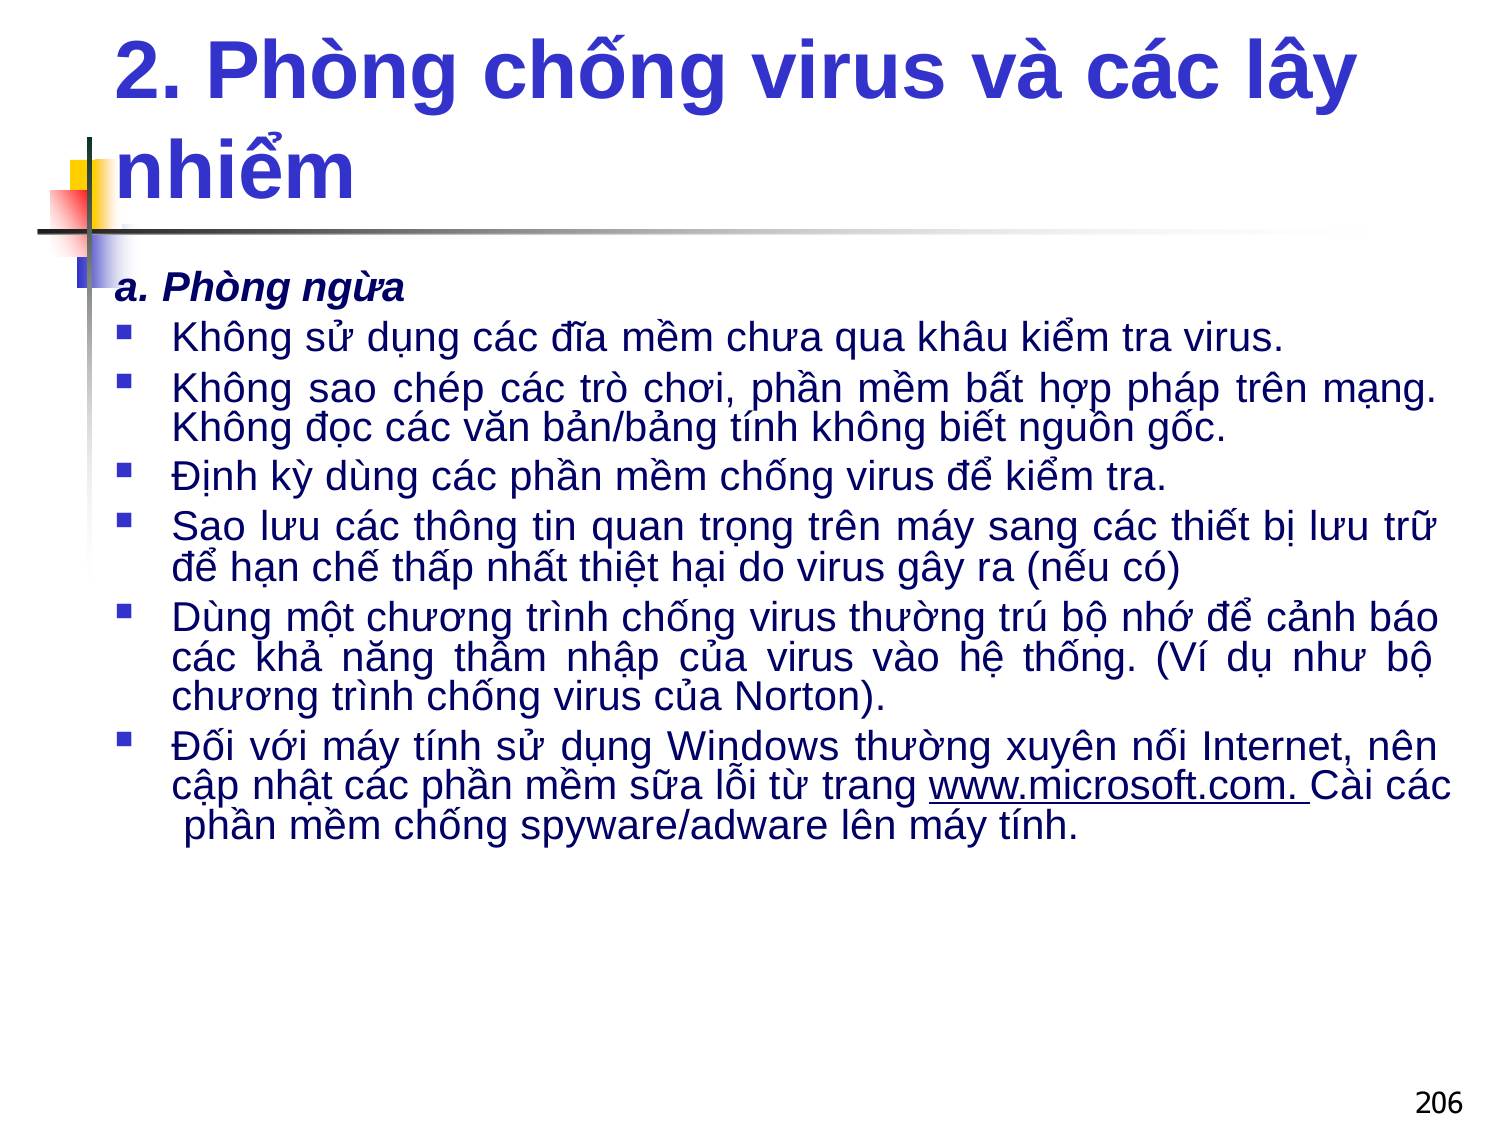

# 2. Phòng chống virus và các lây  nhiểm
a. Phòng ngừa
Không sử dụng các đĩa mềm chưa qua khâu kiểm tra virus.
Không sao chép các trò chơi, phần mềm bất hợp pháp trên mạng.  Không đọc các văn bản/bảng tính không biết nguồn gốc.
Định kỳ dùng các phần mềm chống virus để kiểm tra.
Sao lưu các thông tin quan trọng trên máy sang các thiết bị lưu trữ  để hạn chế thấp nhất thiệt hại do virus gây ra (nếu có)
Dùng một chương trình chống virus thường trú bộ nhớ để cảnh báo  các khả năng thâm nhập của virus vào hệ thống. (Ví dụ như bộ  chương trình chống virus của Norton).
Đối với máy tính sử dụng Windows thường xuyên nối Internet, nên  cập nhật các phần mềm sữa lỗi từ trang www.microsoft.com. Cài các  phần mềm chống spyware/adware lên máy tính.
206